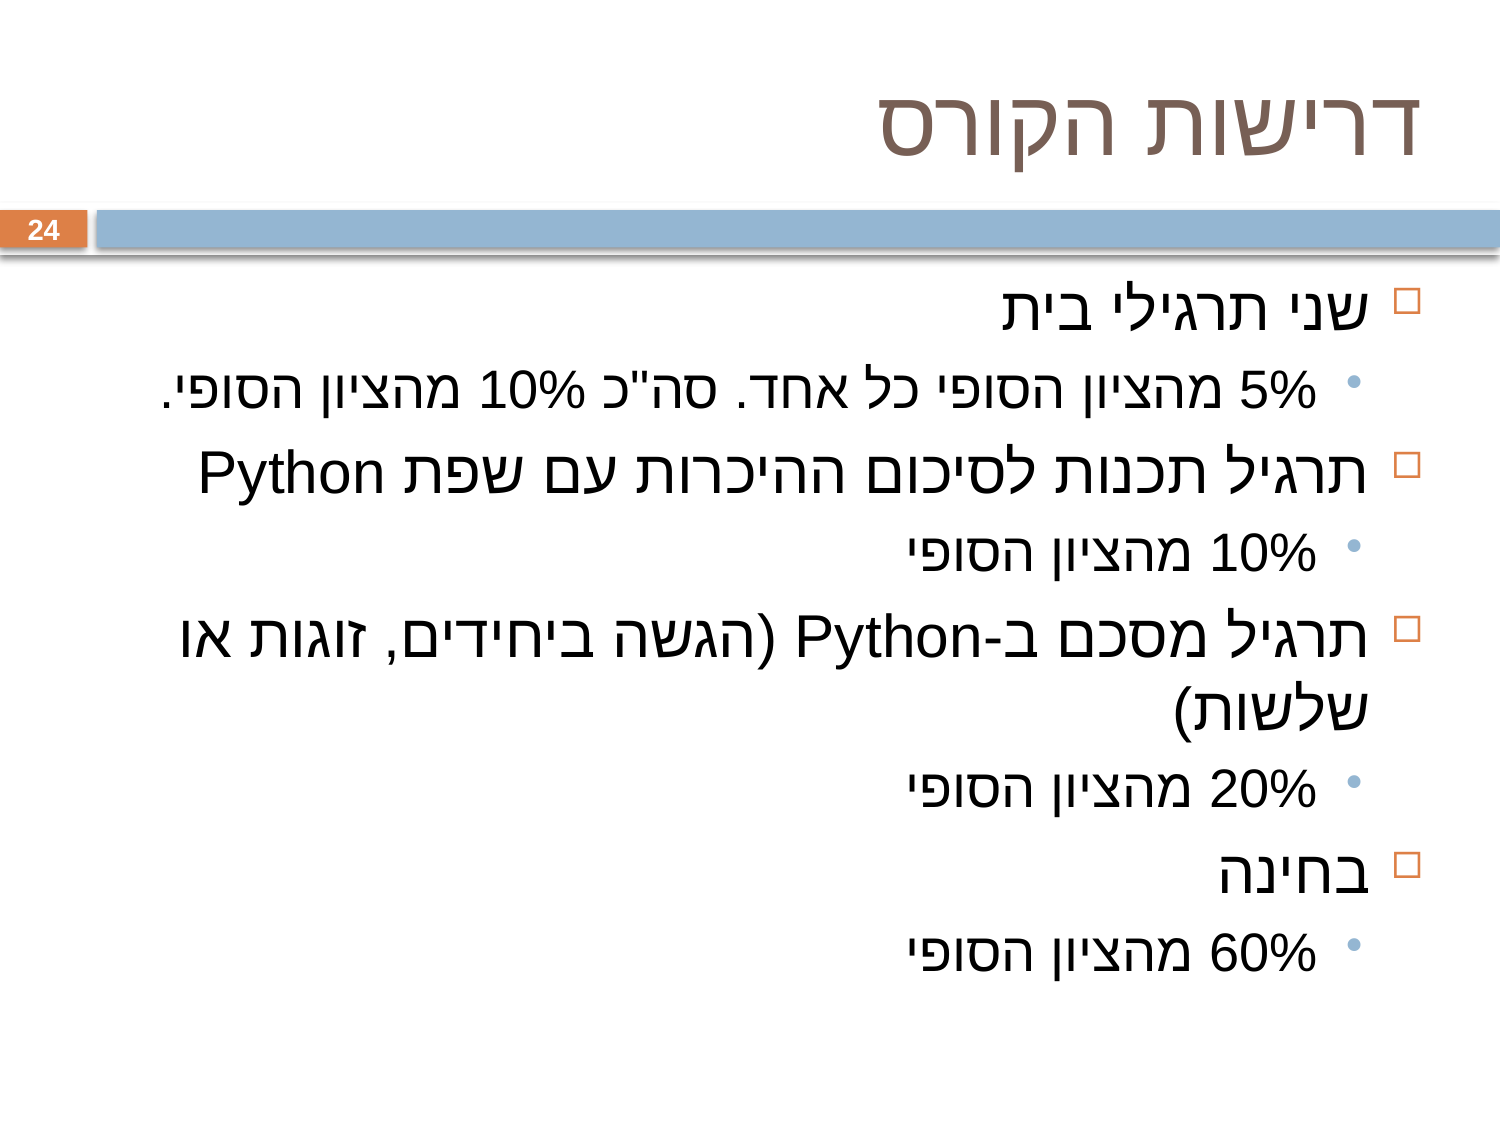

# דרישות הקורס
24
שני תרגילי בית
5% מהציון הסופי כל אחד. סה"כ 10% מהציון הסופי.
תרגיל תכנות לסיכום ההיכרות עם שפת Python
10% מהציון הסופי
תרגיל מסכם ב-Python (הגשה ביחידים, זוגות או שלשות)
20% מהציון הסופי
בחינה
60% מהציון הסופי